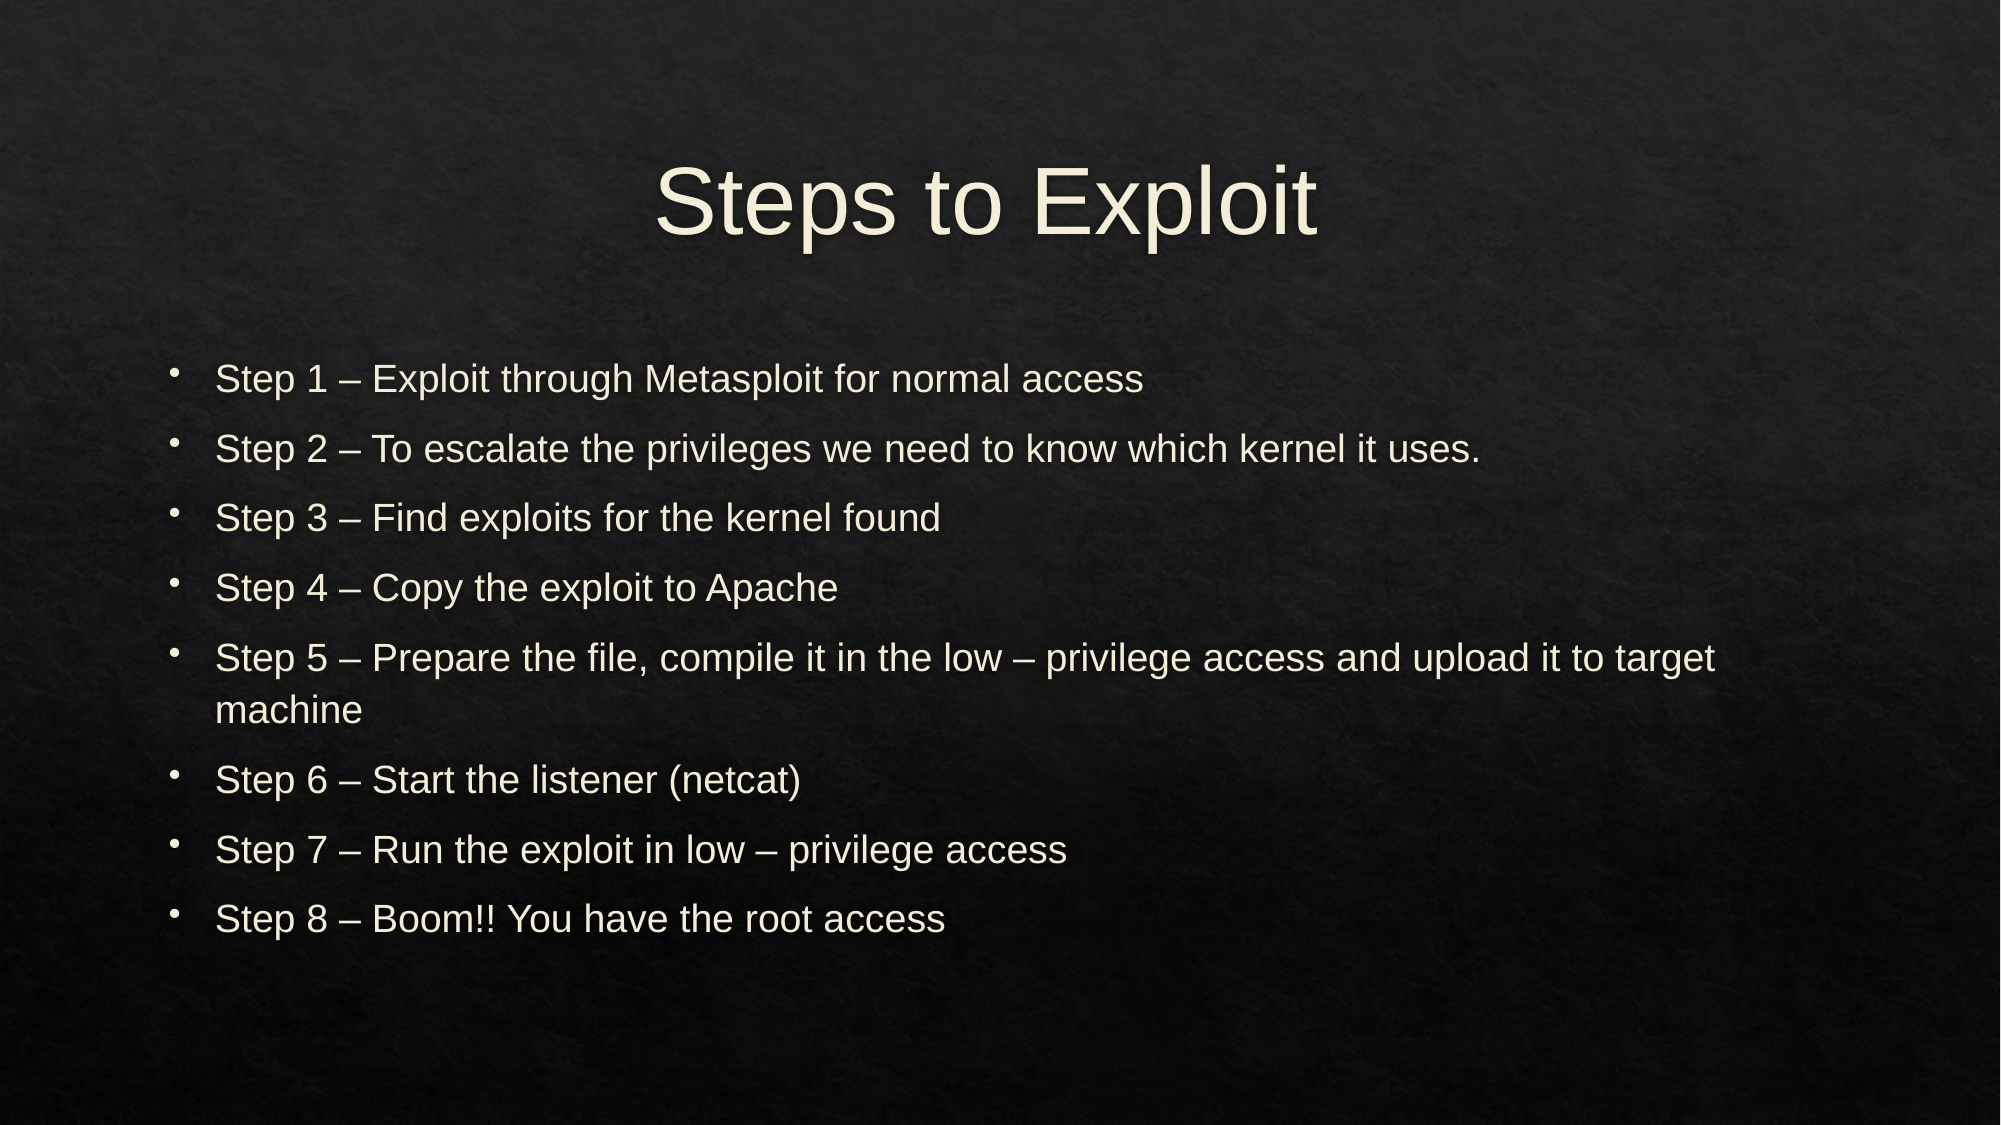

# Steps to Exploit
Step 1 – Exploit through Metasploit for normal access
Step 2 – To escalate the privileges we need to know which kernel it uses.
Step 3 – Find exploits for the kernel found
Step 4 – Copy the exploit to Apache
Step 5 – Prepare the file, compile it in the low – privilege access and upload it to target machine
Step 6 – Start the listener (netcat)
Step 7 – Run the exploit in low – privilege access
Step 8 – Boom!! You have the root access